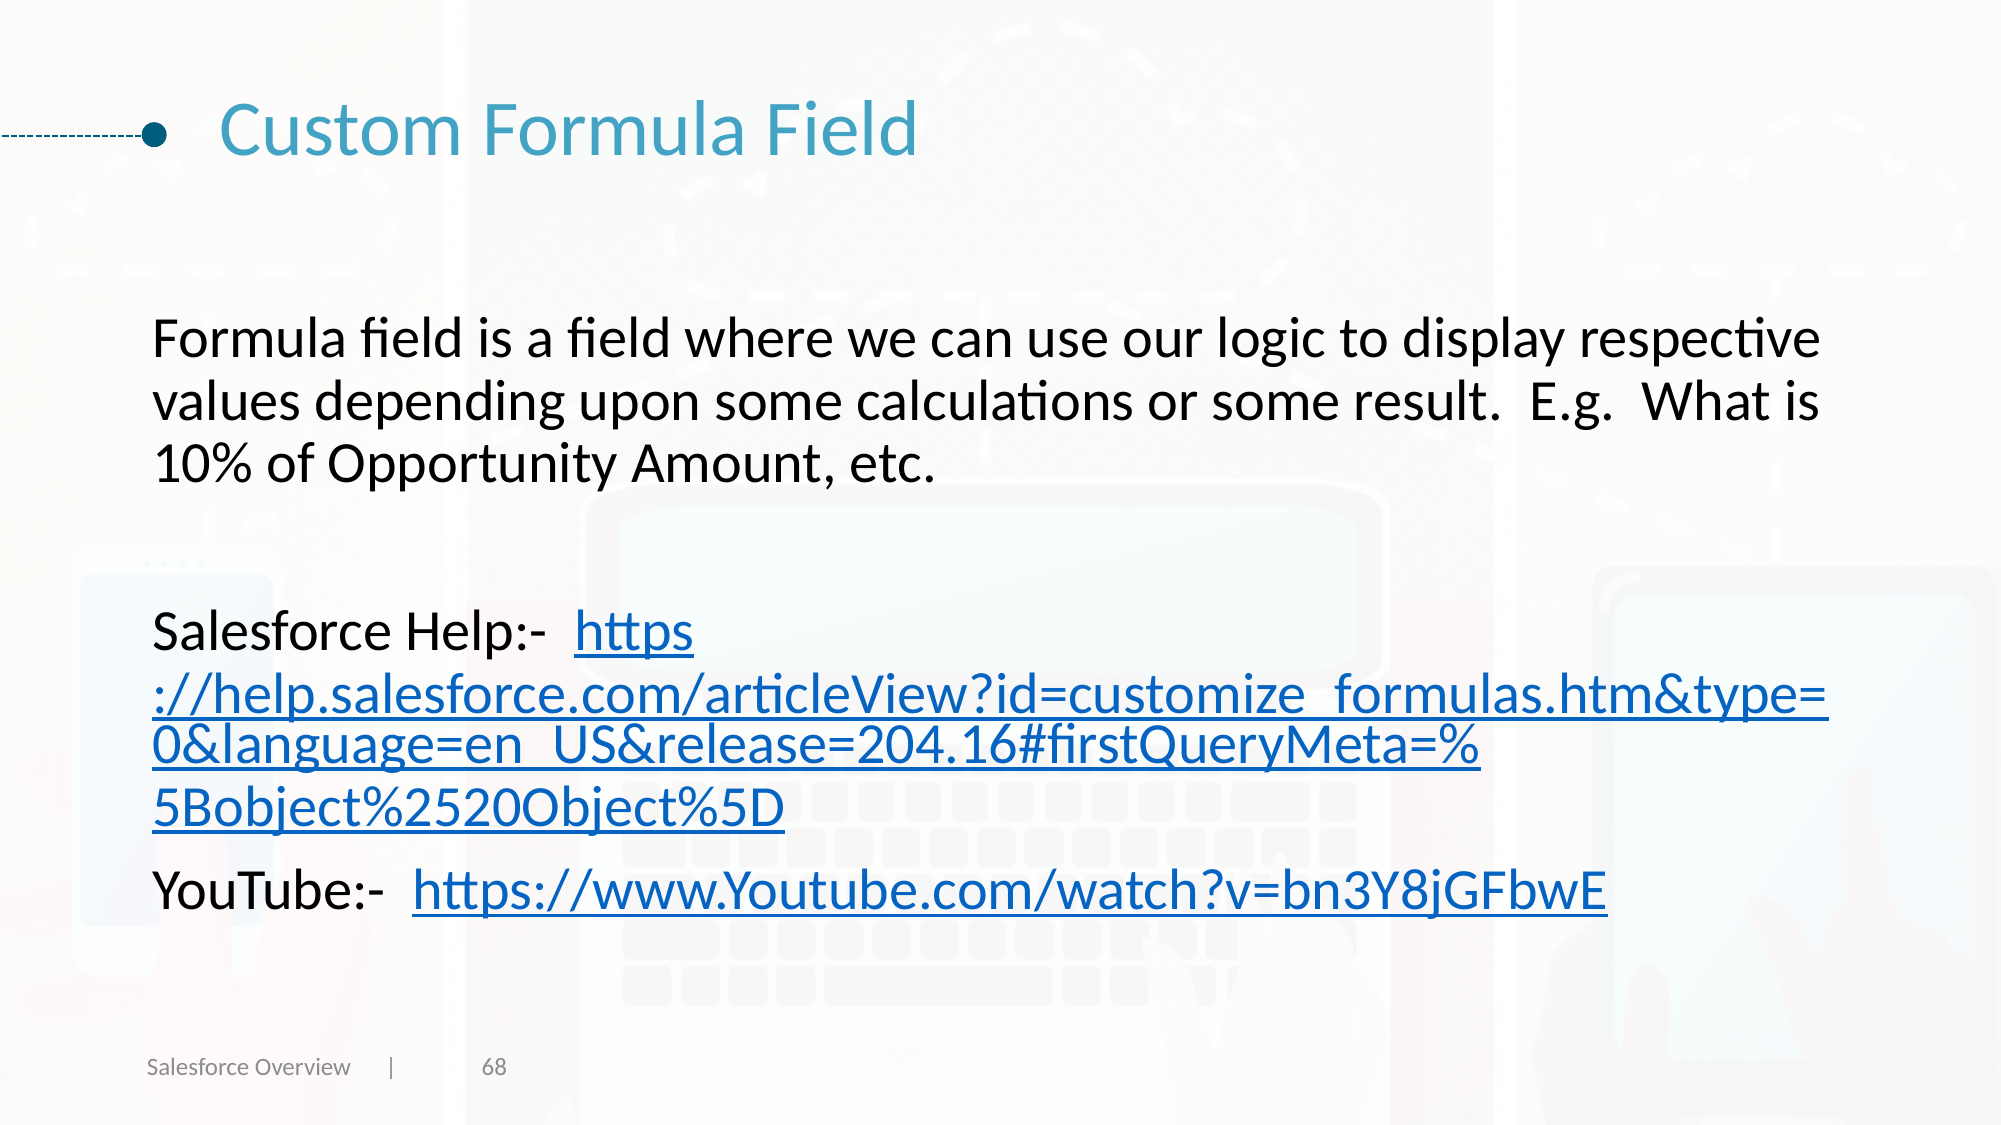

# Custom Formula Field
Formula field is a field where we can use our logic to display respective values depending upon some calculations or some result.  E.g.  What is 10% of Opportunity Amount, etc.

Salesforce Help:-  https://help.salesforce.com/articleView?id=customize_formulas.htm&type=0&language=en_US&release=204.16#firstQueryMeta=%5Bobject%2520Object%5D
YouTube:-  https://www.Youtube.com/watch?v=bn3Y8jGFbwE

Salesforce Overview      |
68